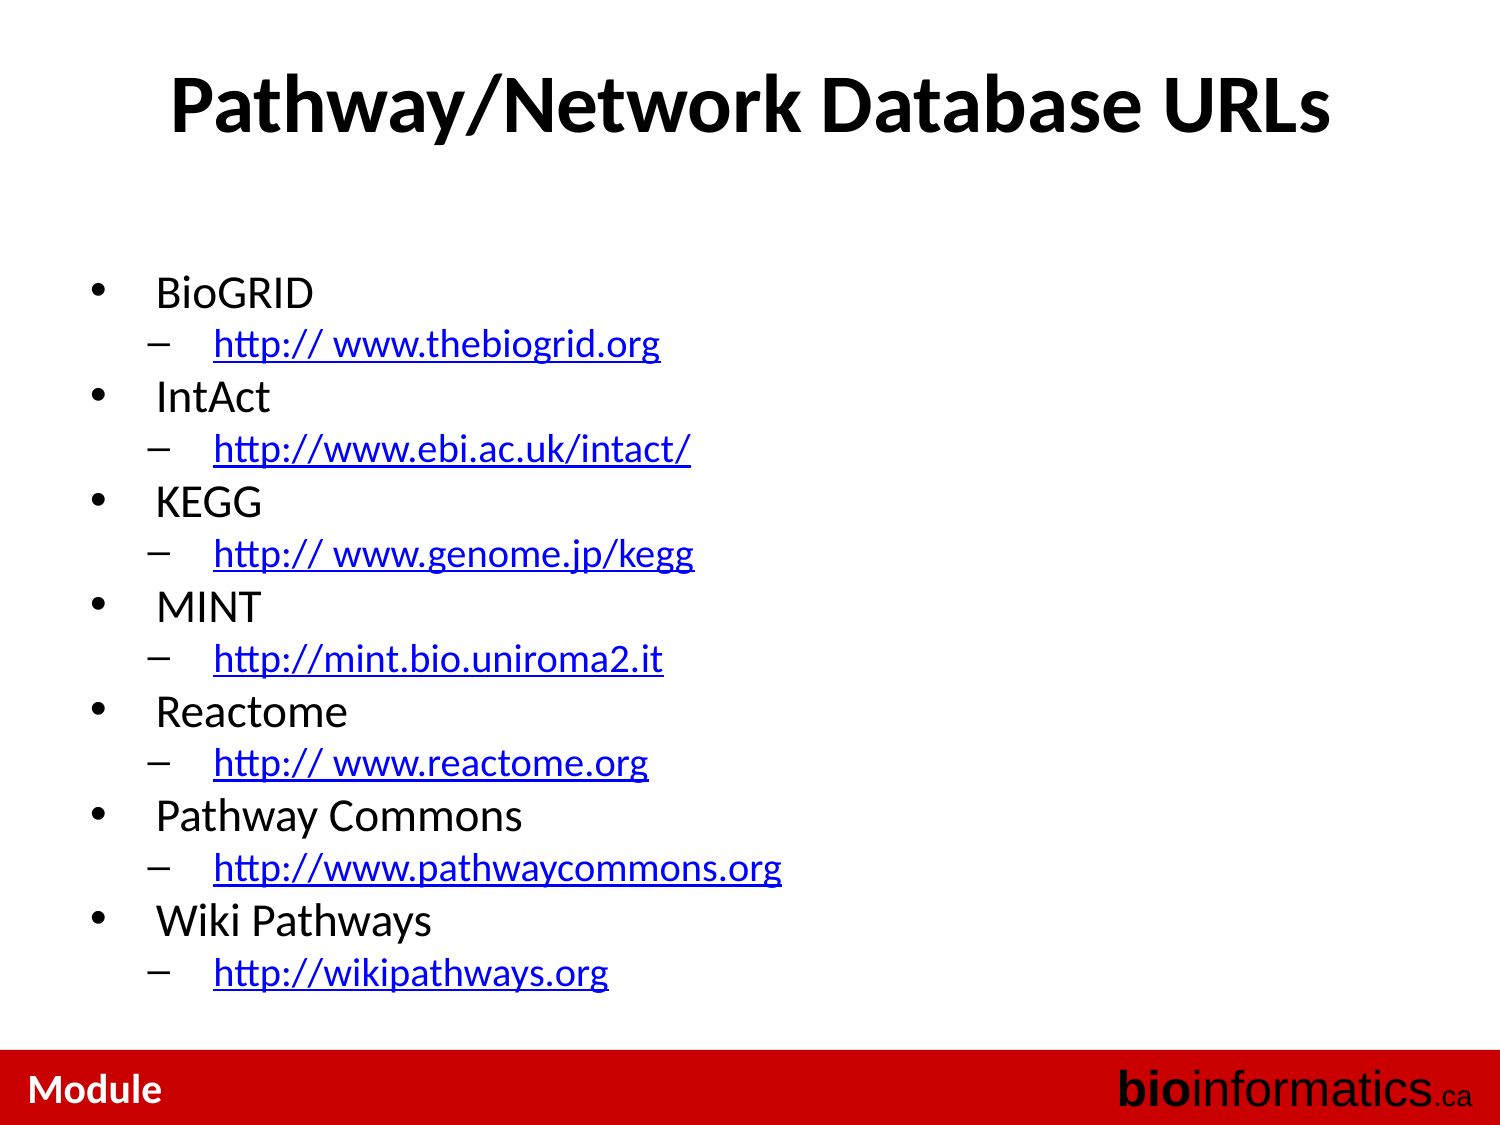

Pathway/Network Database URLs
BioGRID
http:// www.thebiogrid.org
IntAct
http://www.ebi.ac.uk/intact/
KEGG
http:// www.genome.jp/kegg
MINT
http://mint.bio.uniroma2.it
Reactome
http:// www.reactome.org
Pathway Commons
http://www.pathwaycommons.org
Wiki Pathways
http://wikipathways.org